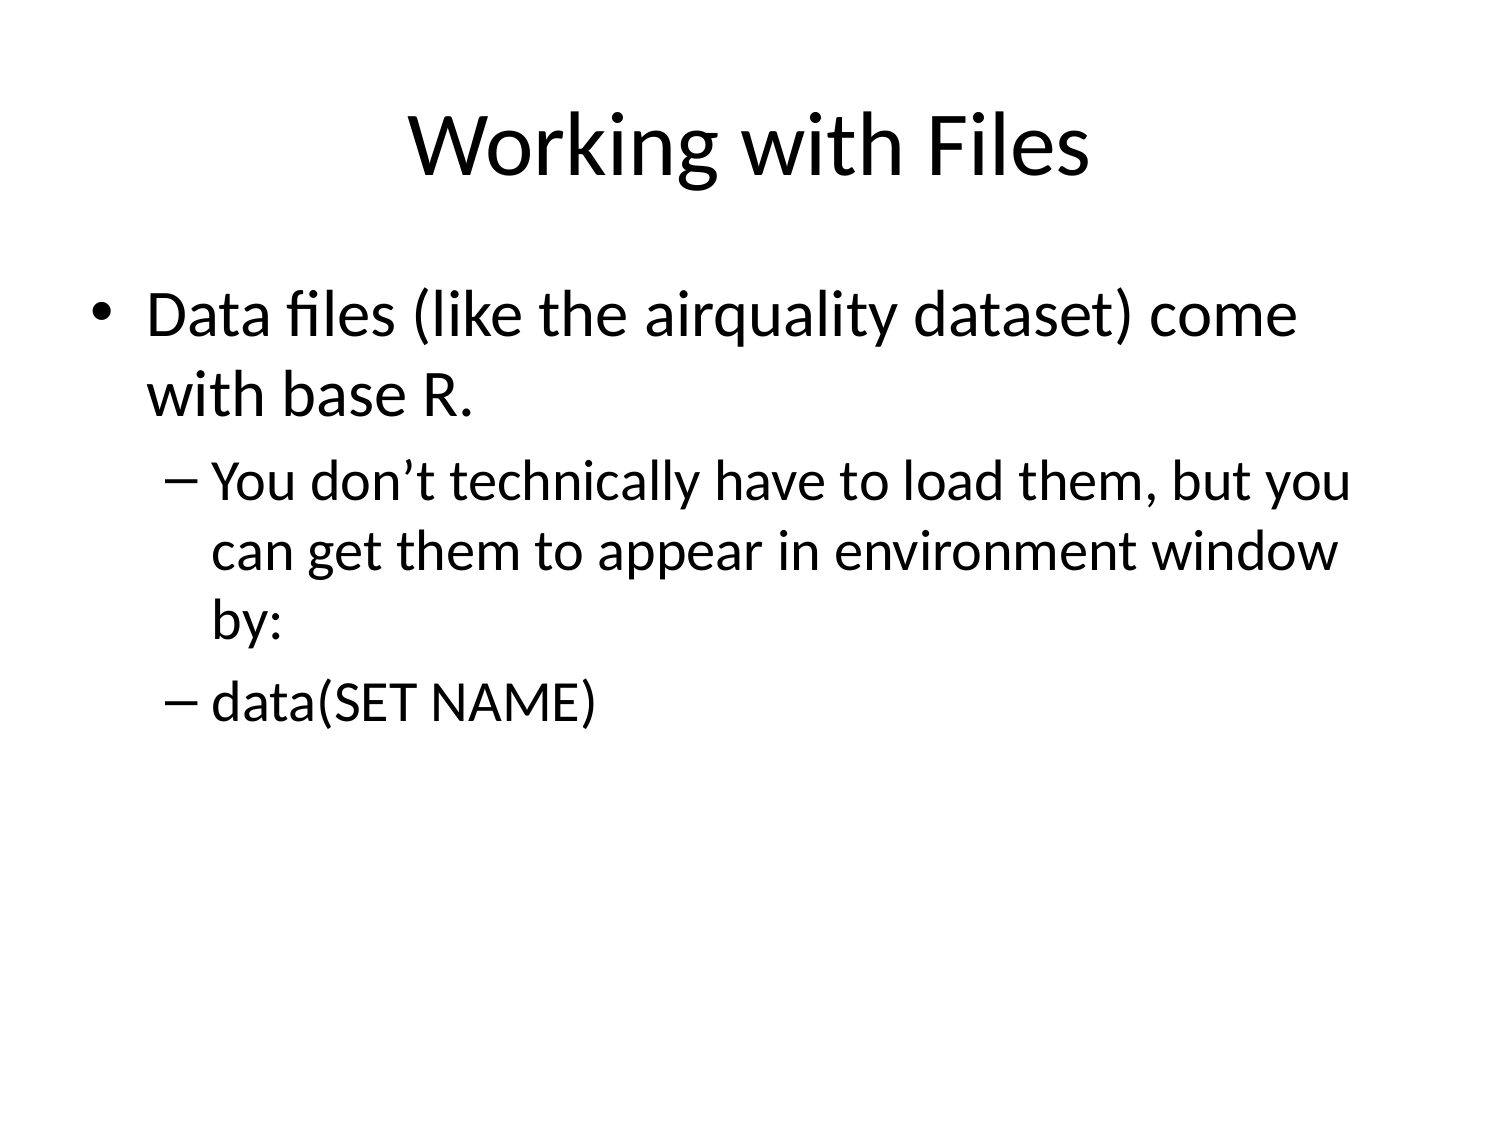

# Working with Files
Data files (like the airquality dataset) come with base R.
You don’t technically have to load them, but you can get them to appear in environment window by:
data(SET NAME)